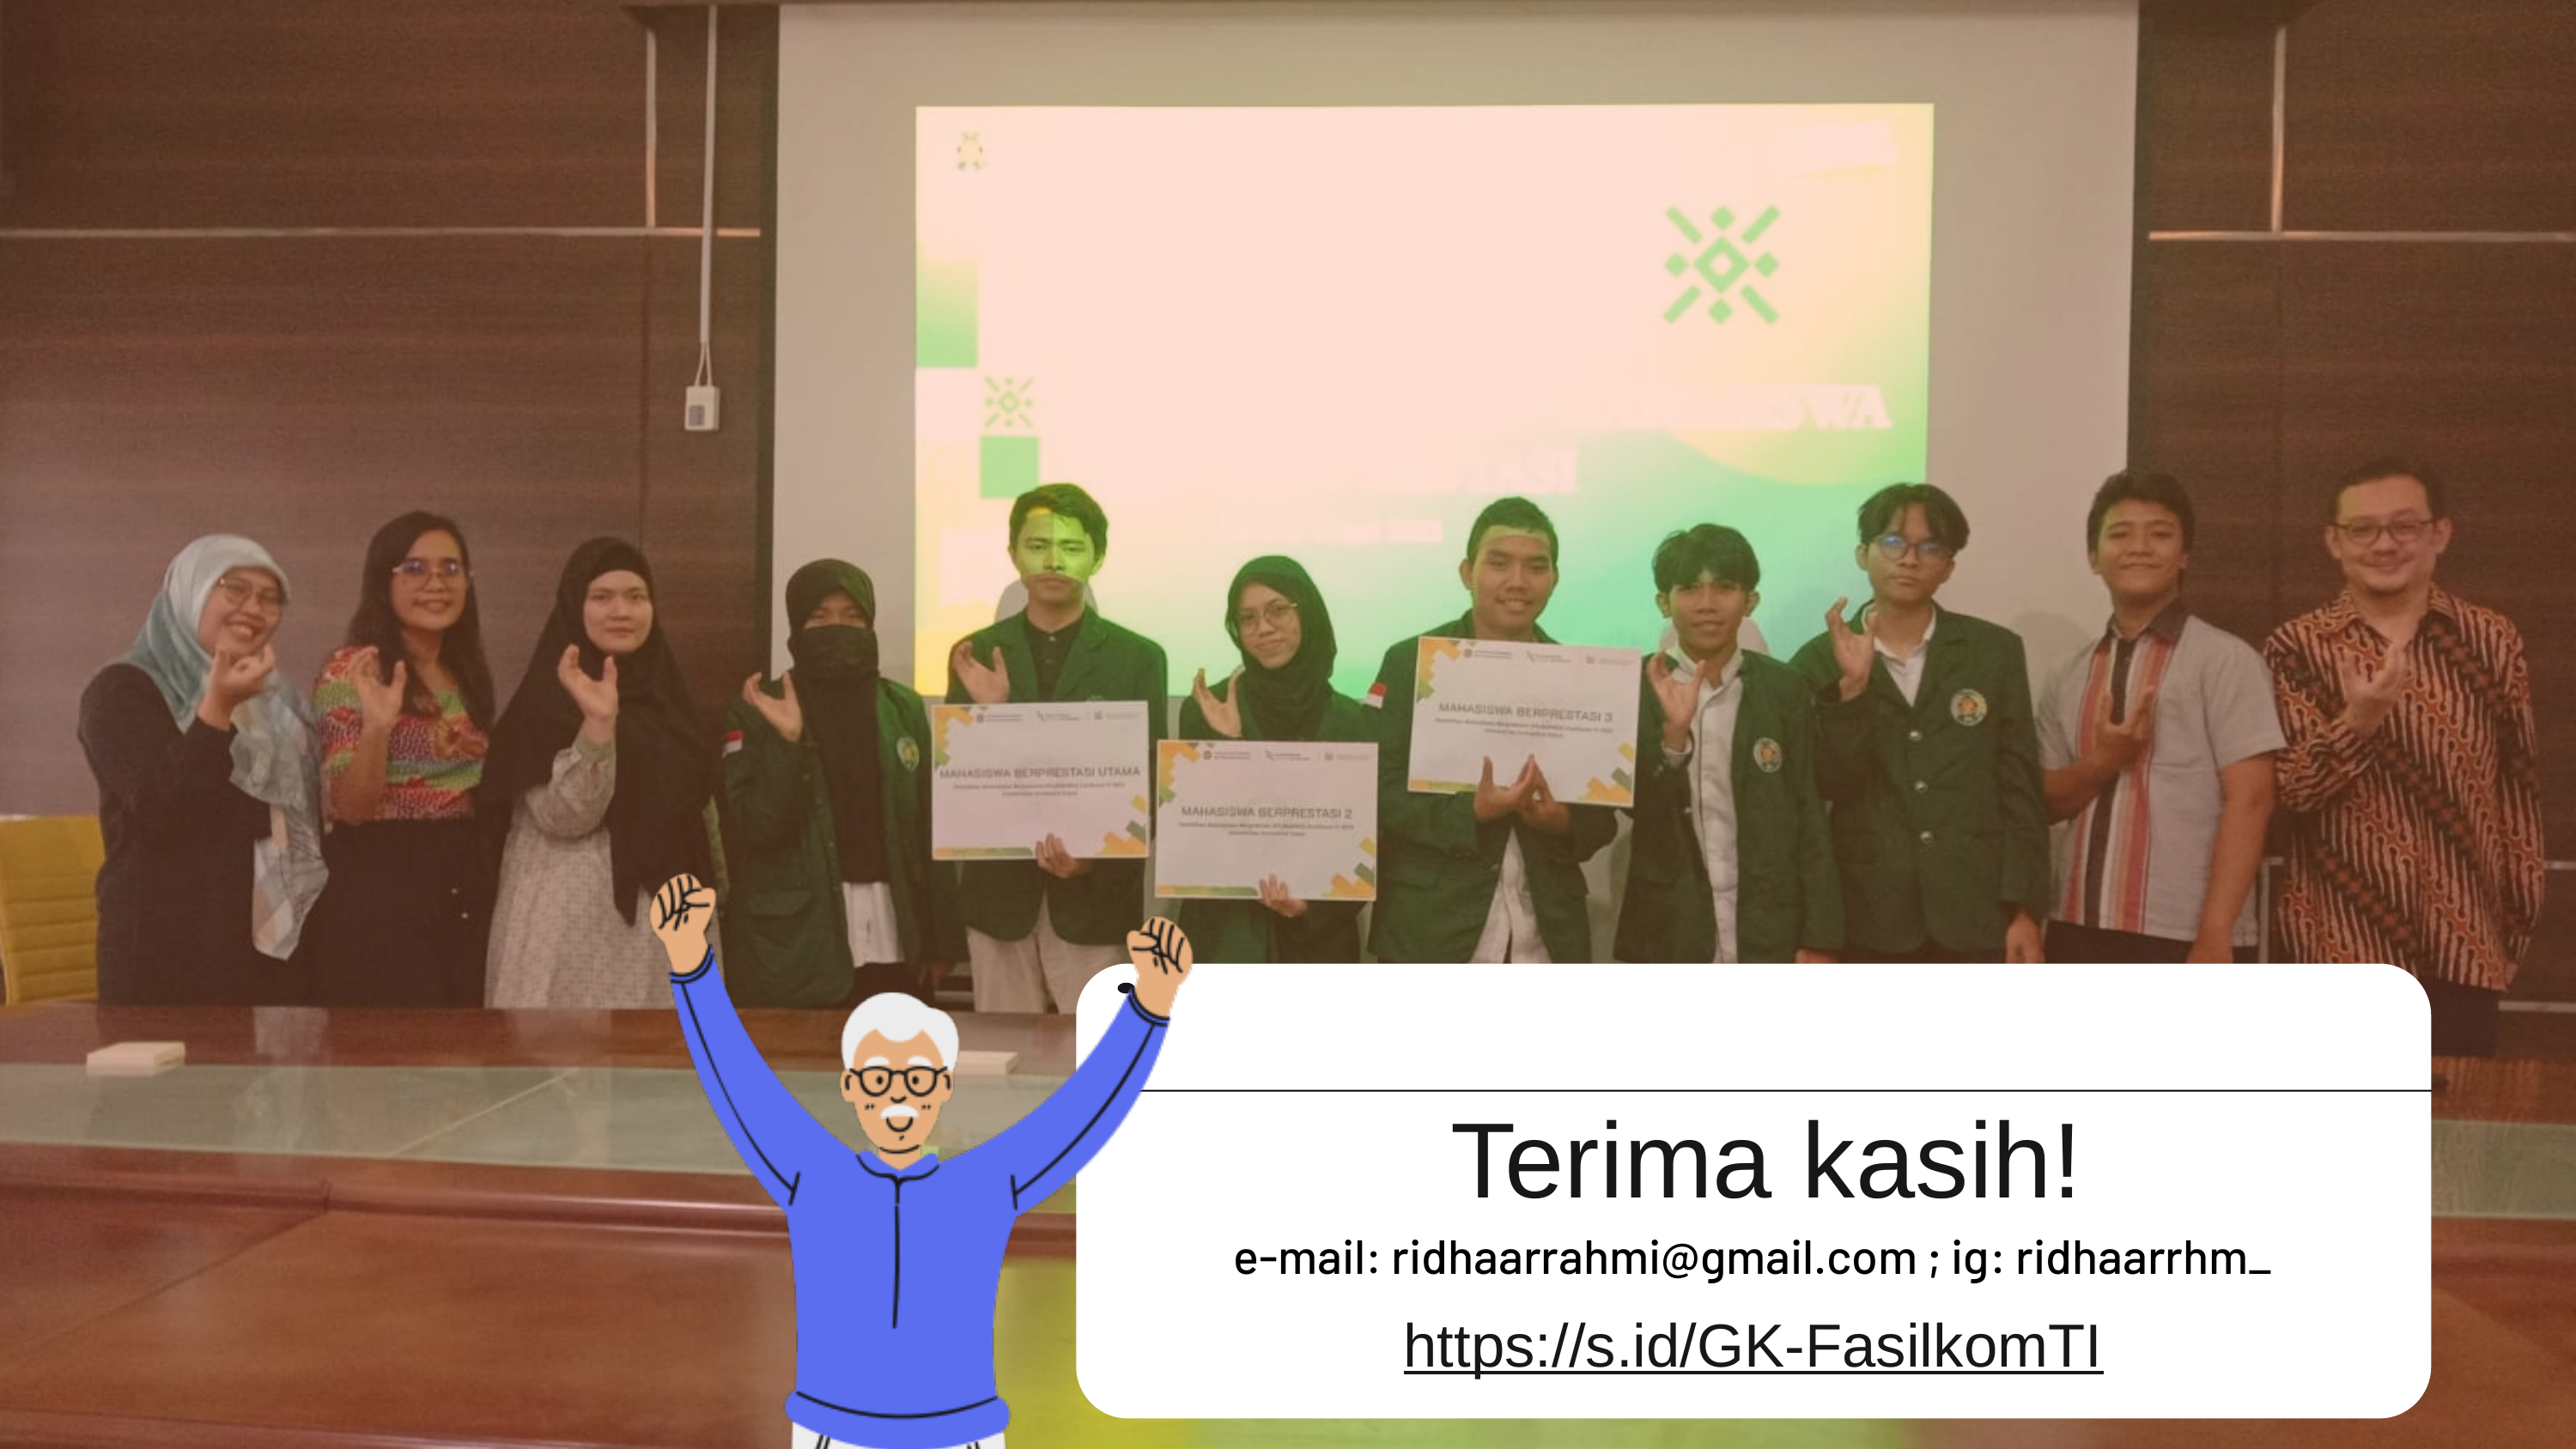

Terima kasih!
e-mail: ridhaarrahmi@gmail.com ; ig: ridhaarrhm_
https://s.id/GK-FasilkomTI